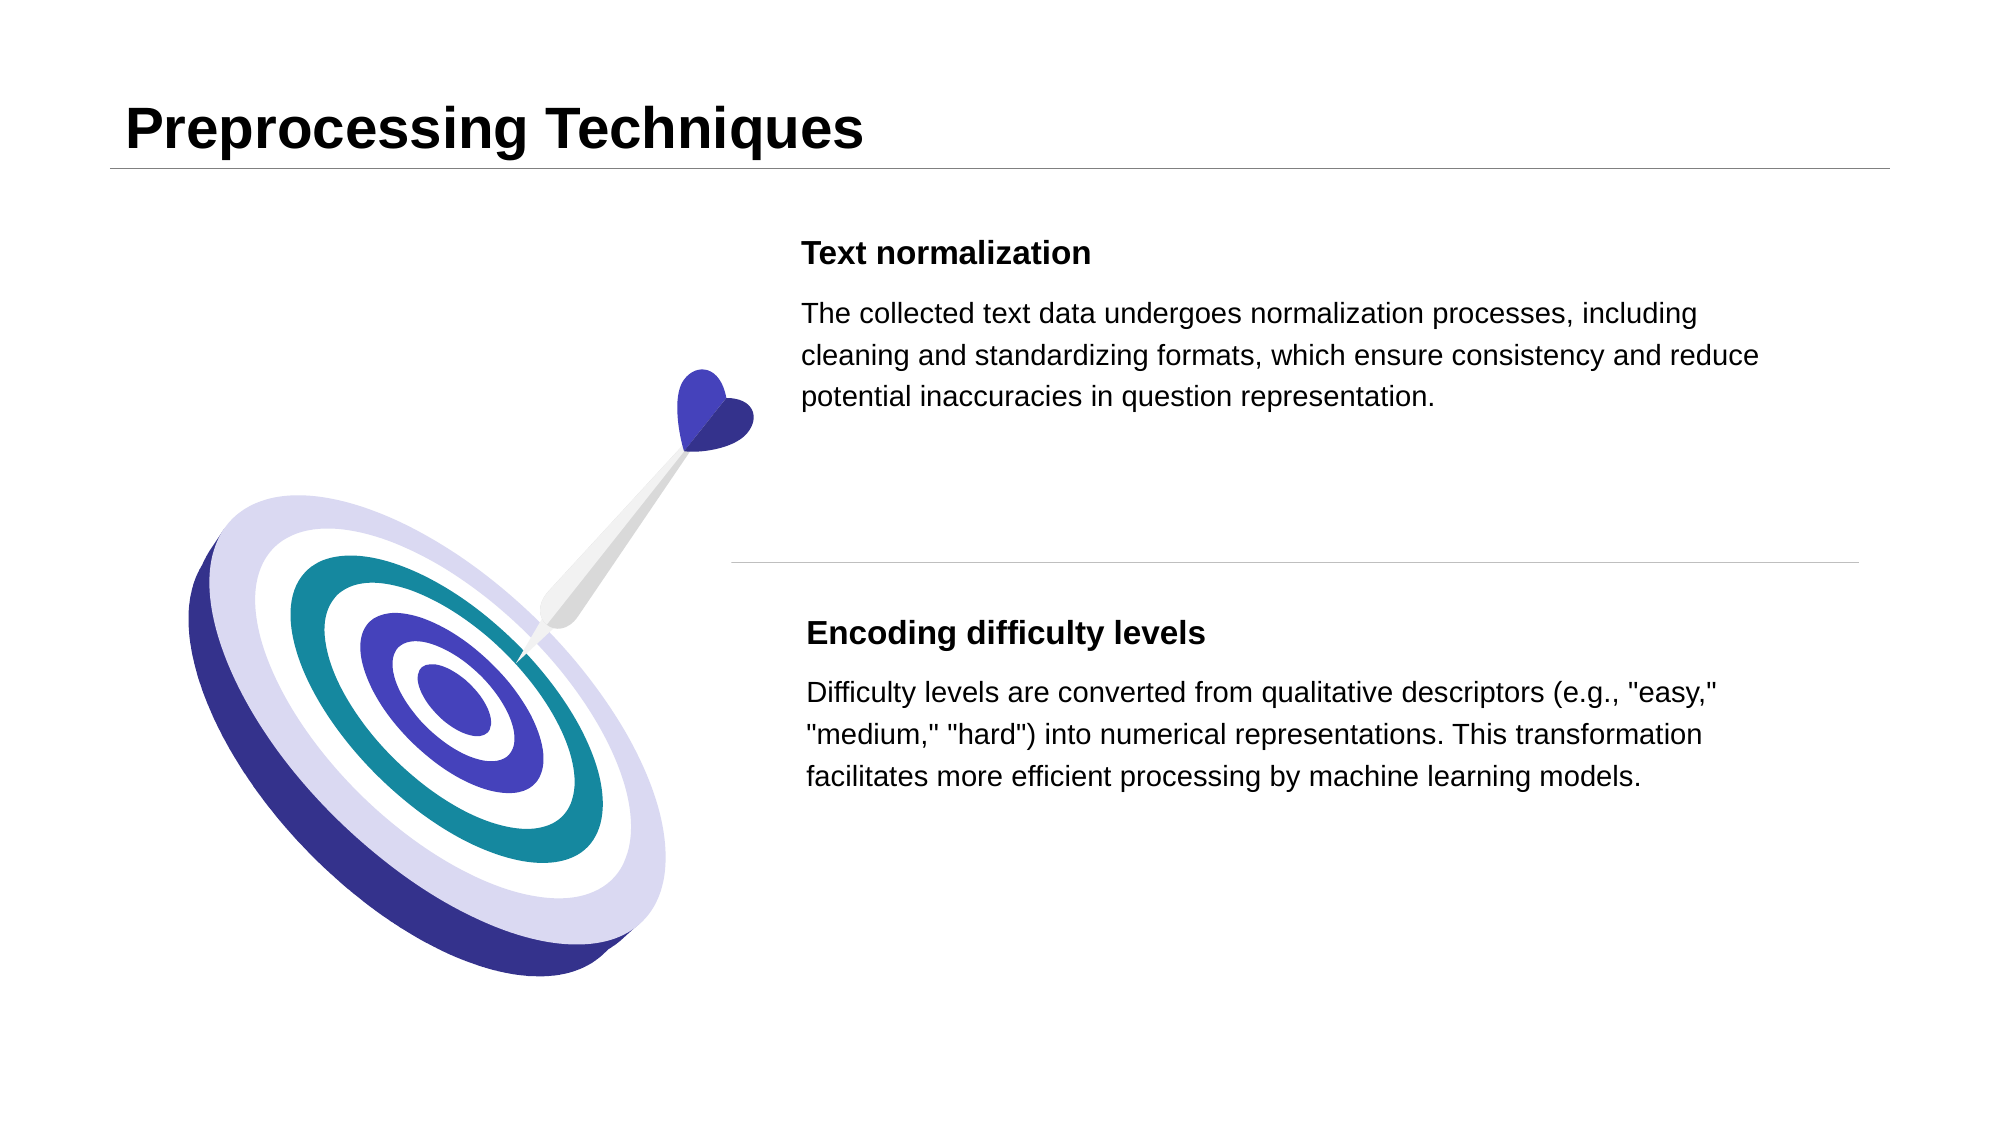

# Preprocessing Techniques
Text normalization
The collected text data undergoes normalization processes, including cleaning and standardizing formats, which ensure consistency and reduce potential inaccuracies in question representation.

Encoding difficulty levels
Difficulty levels are converted from qualitative descriptors (e.g., "easy," "medium," "hard") into numerical representations. This transformation facilitates more efficient processing by machine learning models.